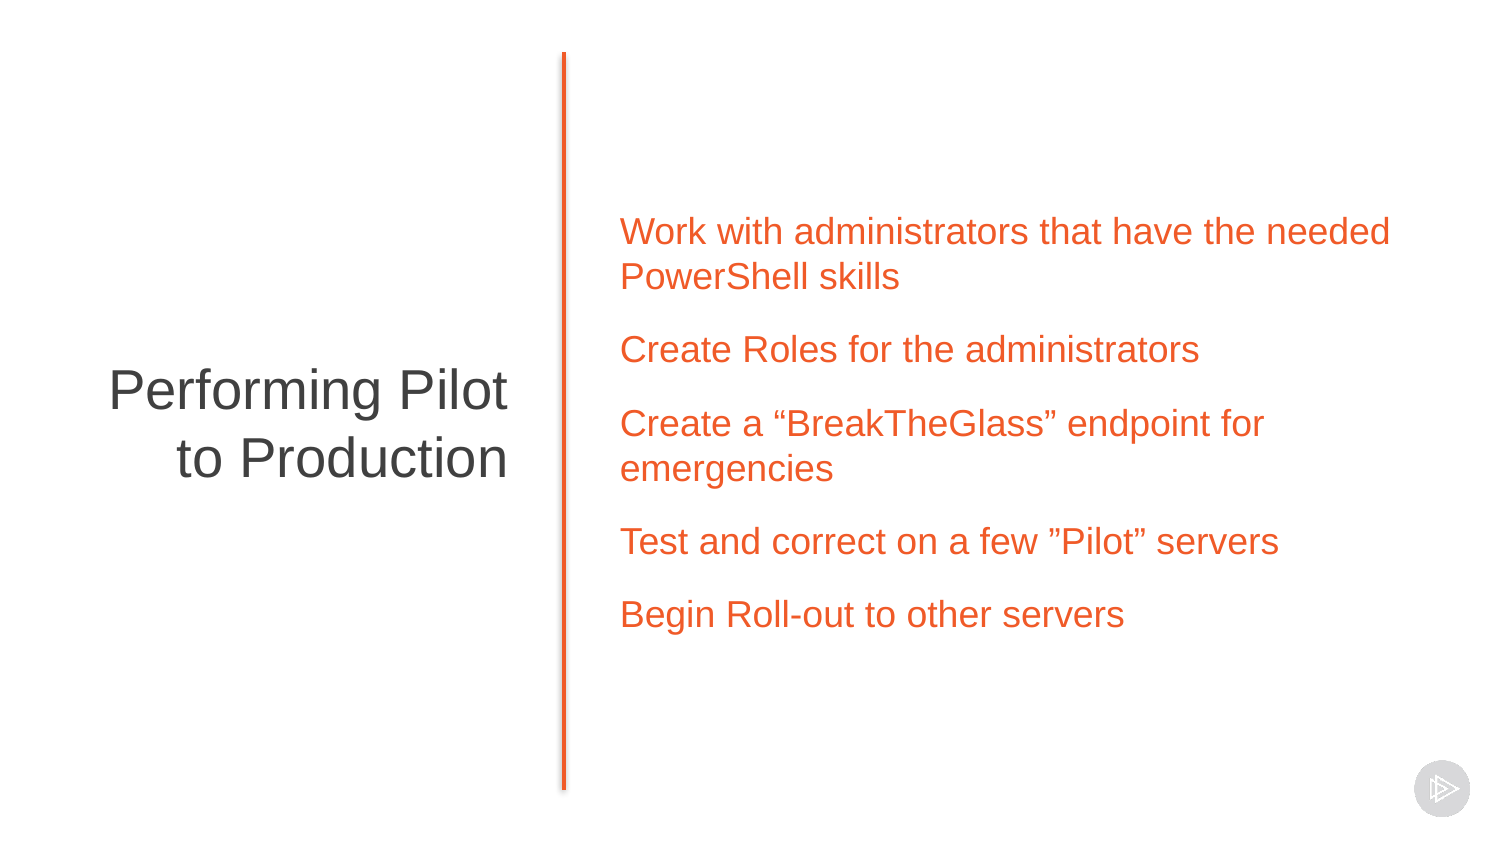

Work with administrators that have the needed PowerShell skills
Create Roles for the administrators
Create a “BreakTheGlass” endpoint for emergencies
Test and correct on a few ”Pilot” servers
Begin Roll-out to other servers
Performing Pilot to Production